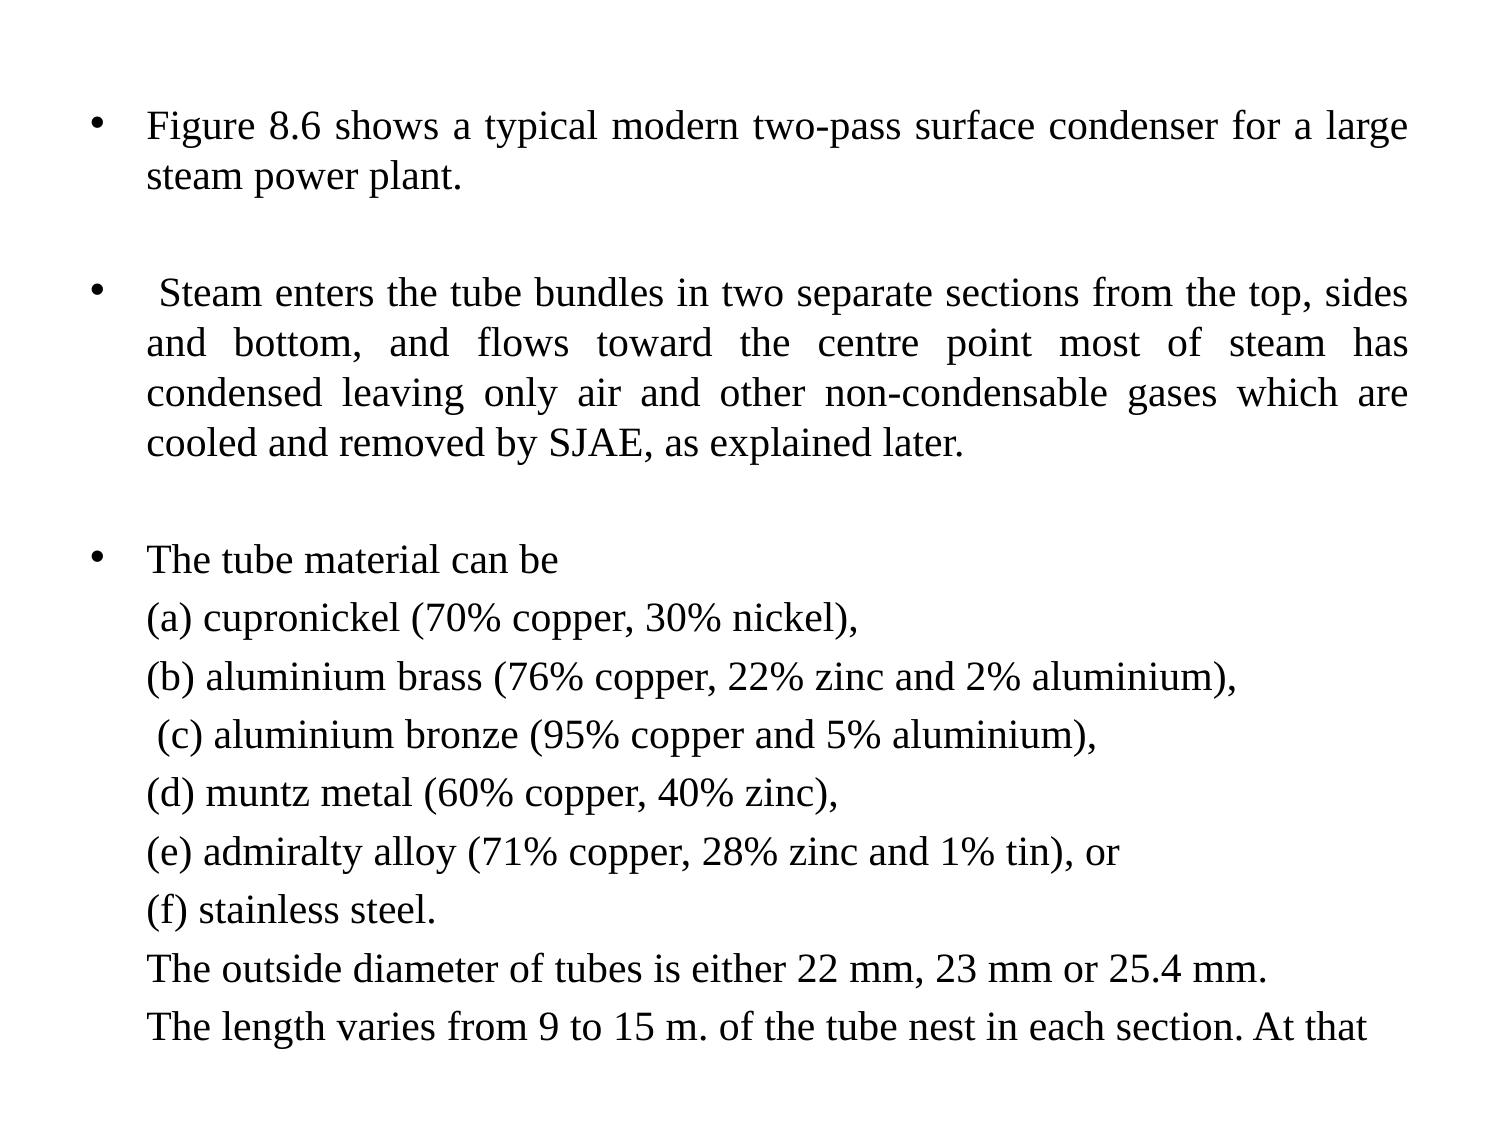

Figure 8.6 shows a typical modern two-pass surface condenser for a large steam power plant.

 Steam enters the tube bundles in two separate sections from the top, sides and bottom, and flows toward the centre point most of steam has condensed leaving only air and other non-condensable gases which are cooled and removed by SJAE, as explained later.

The tube material can be
	(a) cupronickel (70% copper, 30% nickel),
	(b) aluminium brass (76% copper, 22% zinc and 2% aluminium),
	 (c) aluminium bronze (95% copper and 5% aluminium),
	(d) muntz metal (60% copper, 40% zinc),
	(e) admiralty alloy (71% copper, 28% zinc and 1% tin), or
	(f) stainless steel.
	The outside diameter of tubes is either 22 mm, 23 mm or 25.4 mm.
	The length varies from 9 to 15 m. of the tube nest in each section. At that